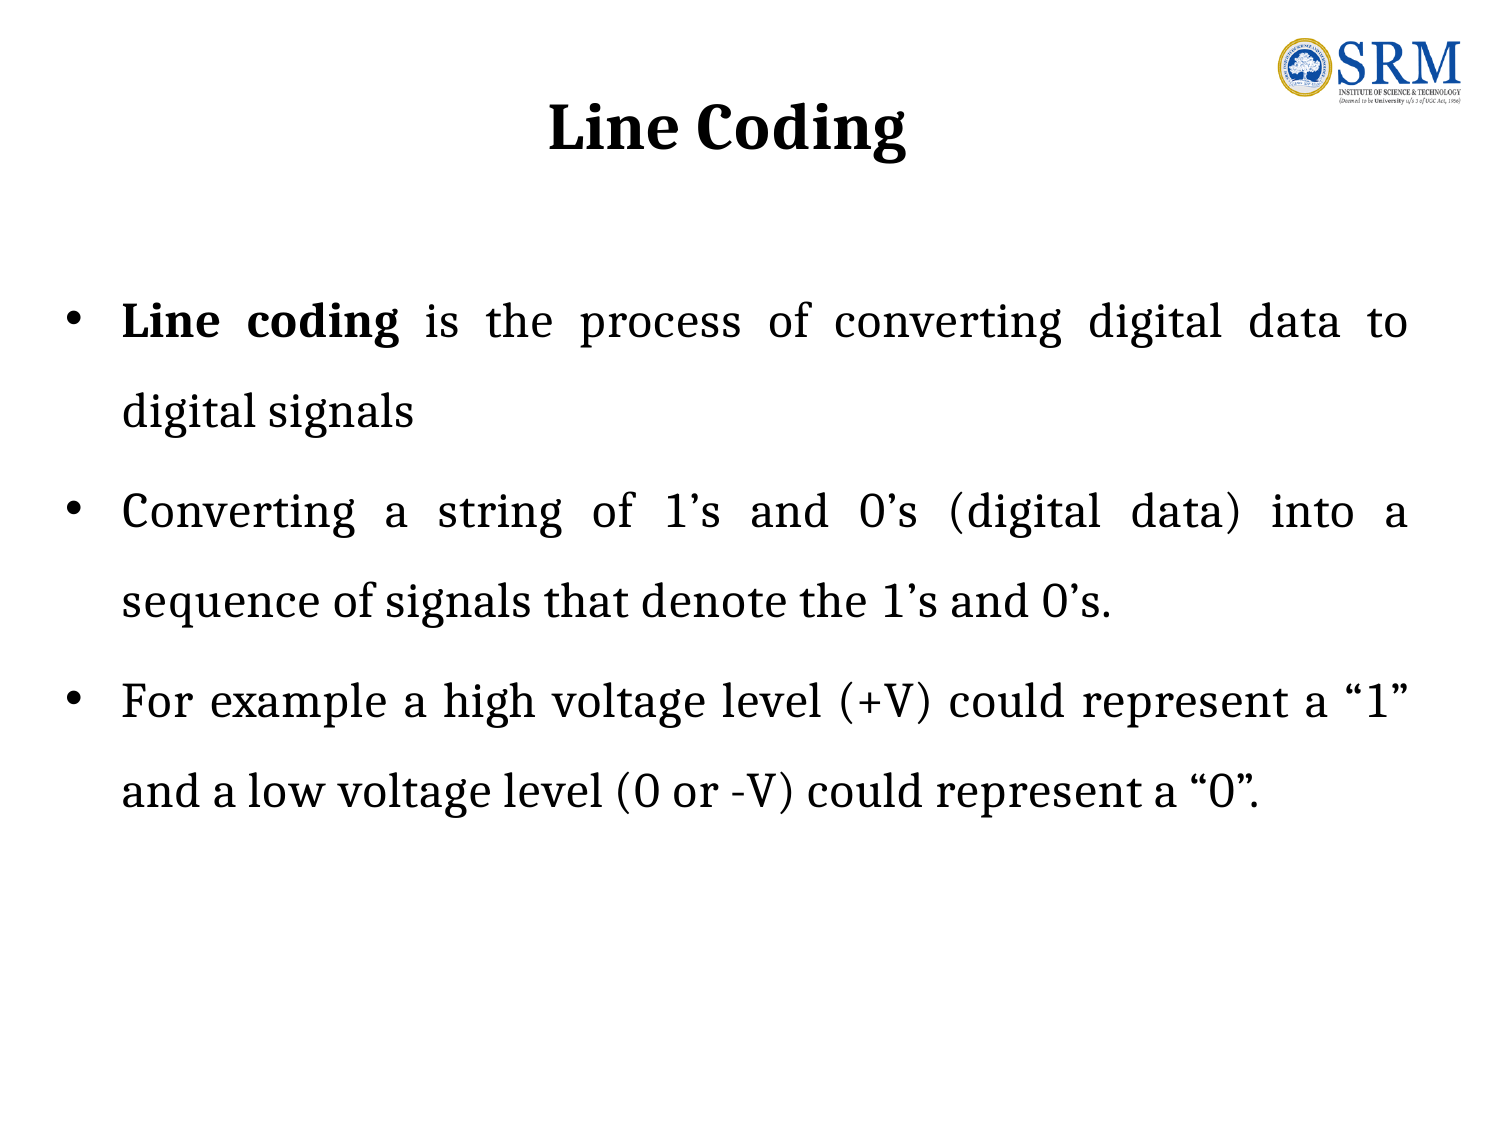

# Line Coding
Line coding is the process of converting digital data to digital signals
Converting a string of 1’s and 0’s (digital data) into a sequence of signals that denote the 1’s and 0’s.
For example a high voltage level (+V) could represent a “1” and a low voltage level (0 or -V) could represent a “0”.